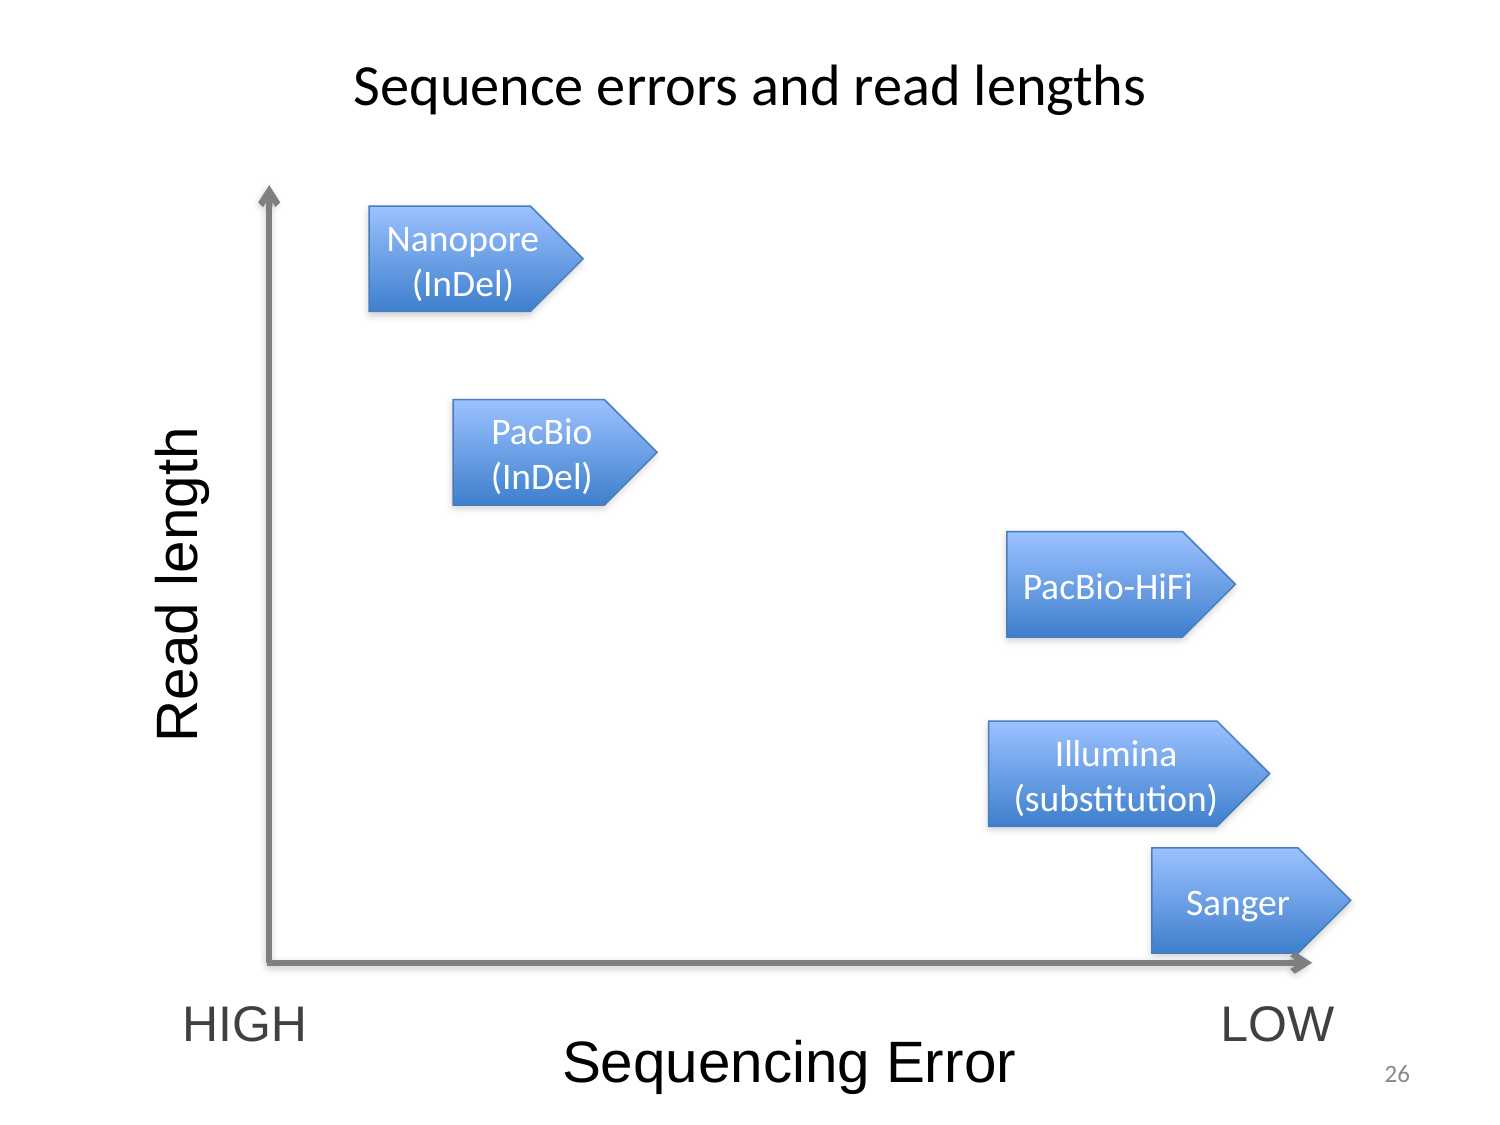

Sequence errors and read lengths
Nanopore
(InDel)
PacBio
(InDel)
PacBio-HiFi
Read length
Illumina
(substitution)
Sanger
HIGH
LOW
Sequencing Error
26